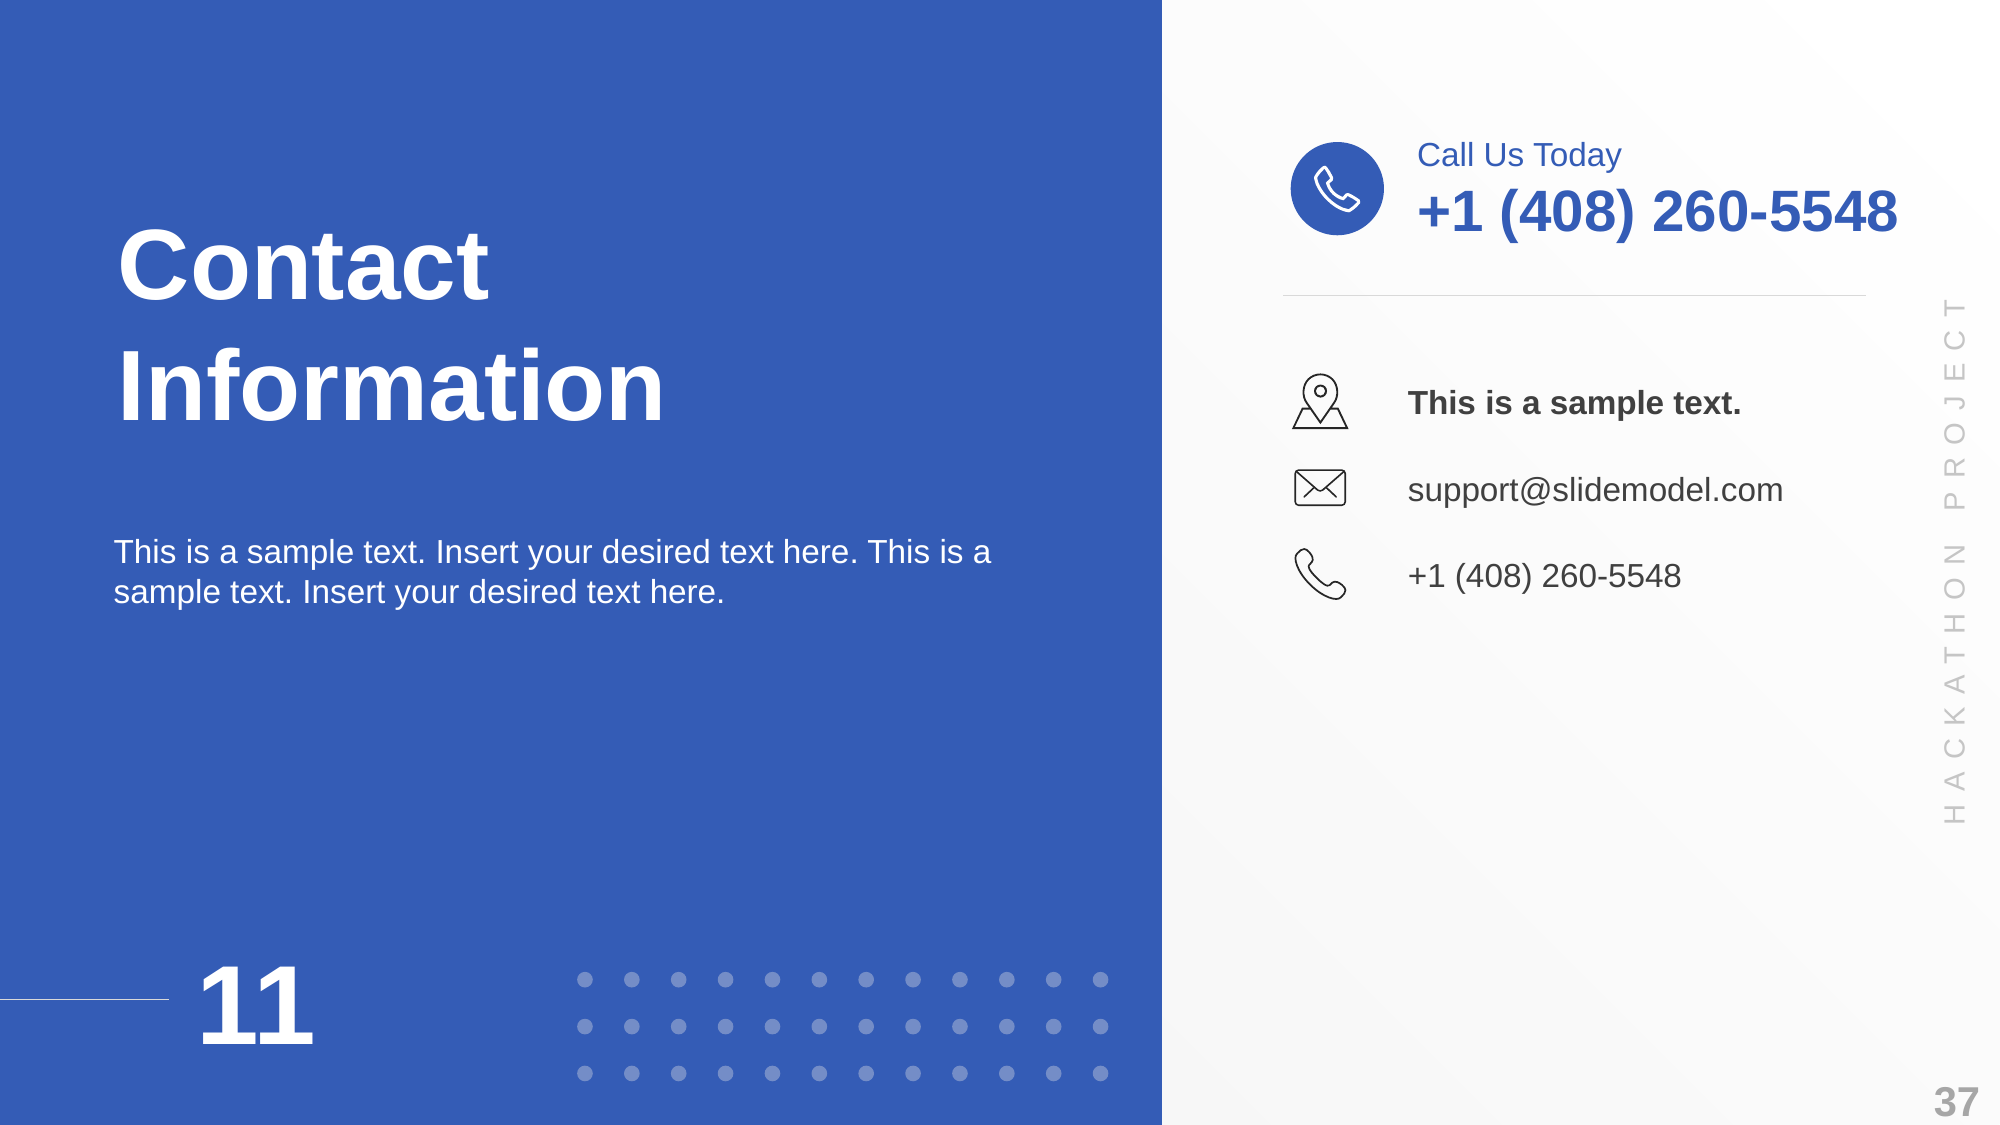

Contact Information
Call Us Today
+1 (408) 260-5548

This is a sample text.
support@slidemodel.com
+1 (408) 260-5548

This is a sample text. Insert your desired text here. This is a sample text. Insert your desired text here.
HACKATHON PROJECT

11
37